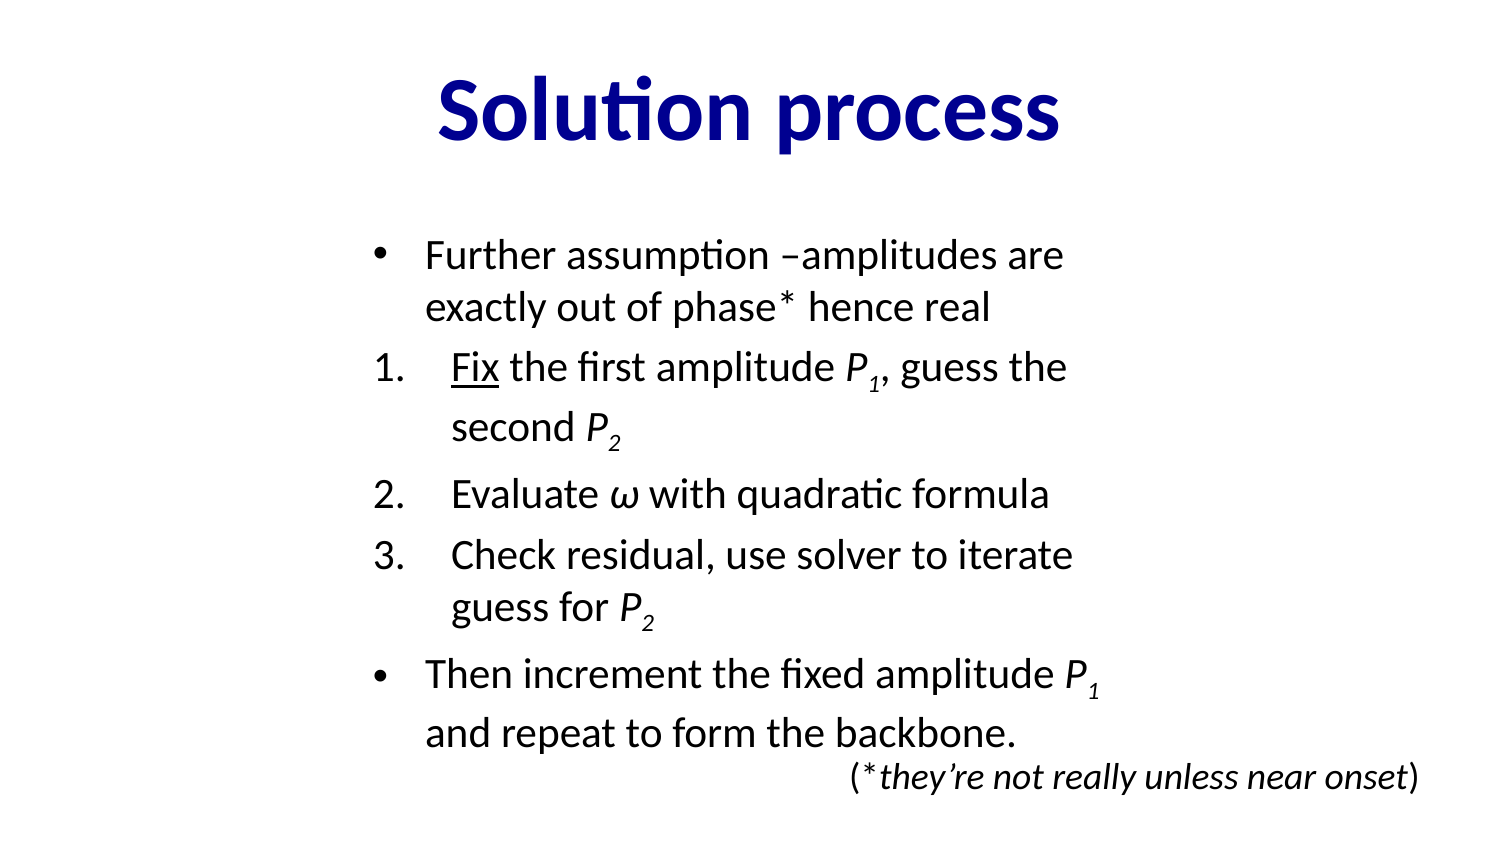

# Solution process
Further assumption –amplitudes are exactly out of phase* hence real
Fix the first amplitude P1, guess the second P2
Evaluate ω with quadratic formula
Check residual, use solver to iterate guess for P2
Then increment the fixed amplitude P1 and repeat to form the backbone.
(*they’re not really unless near onset)